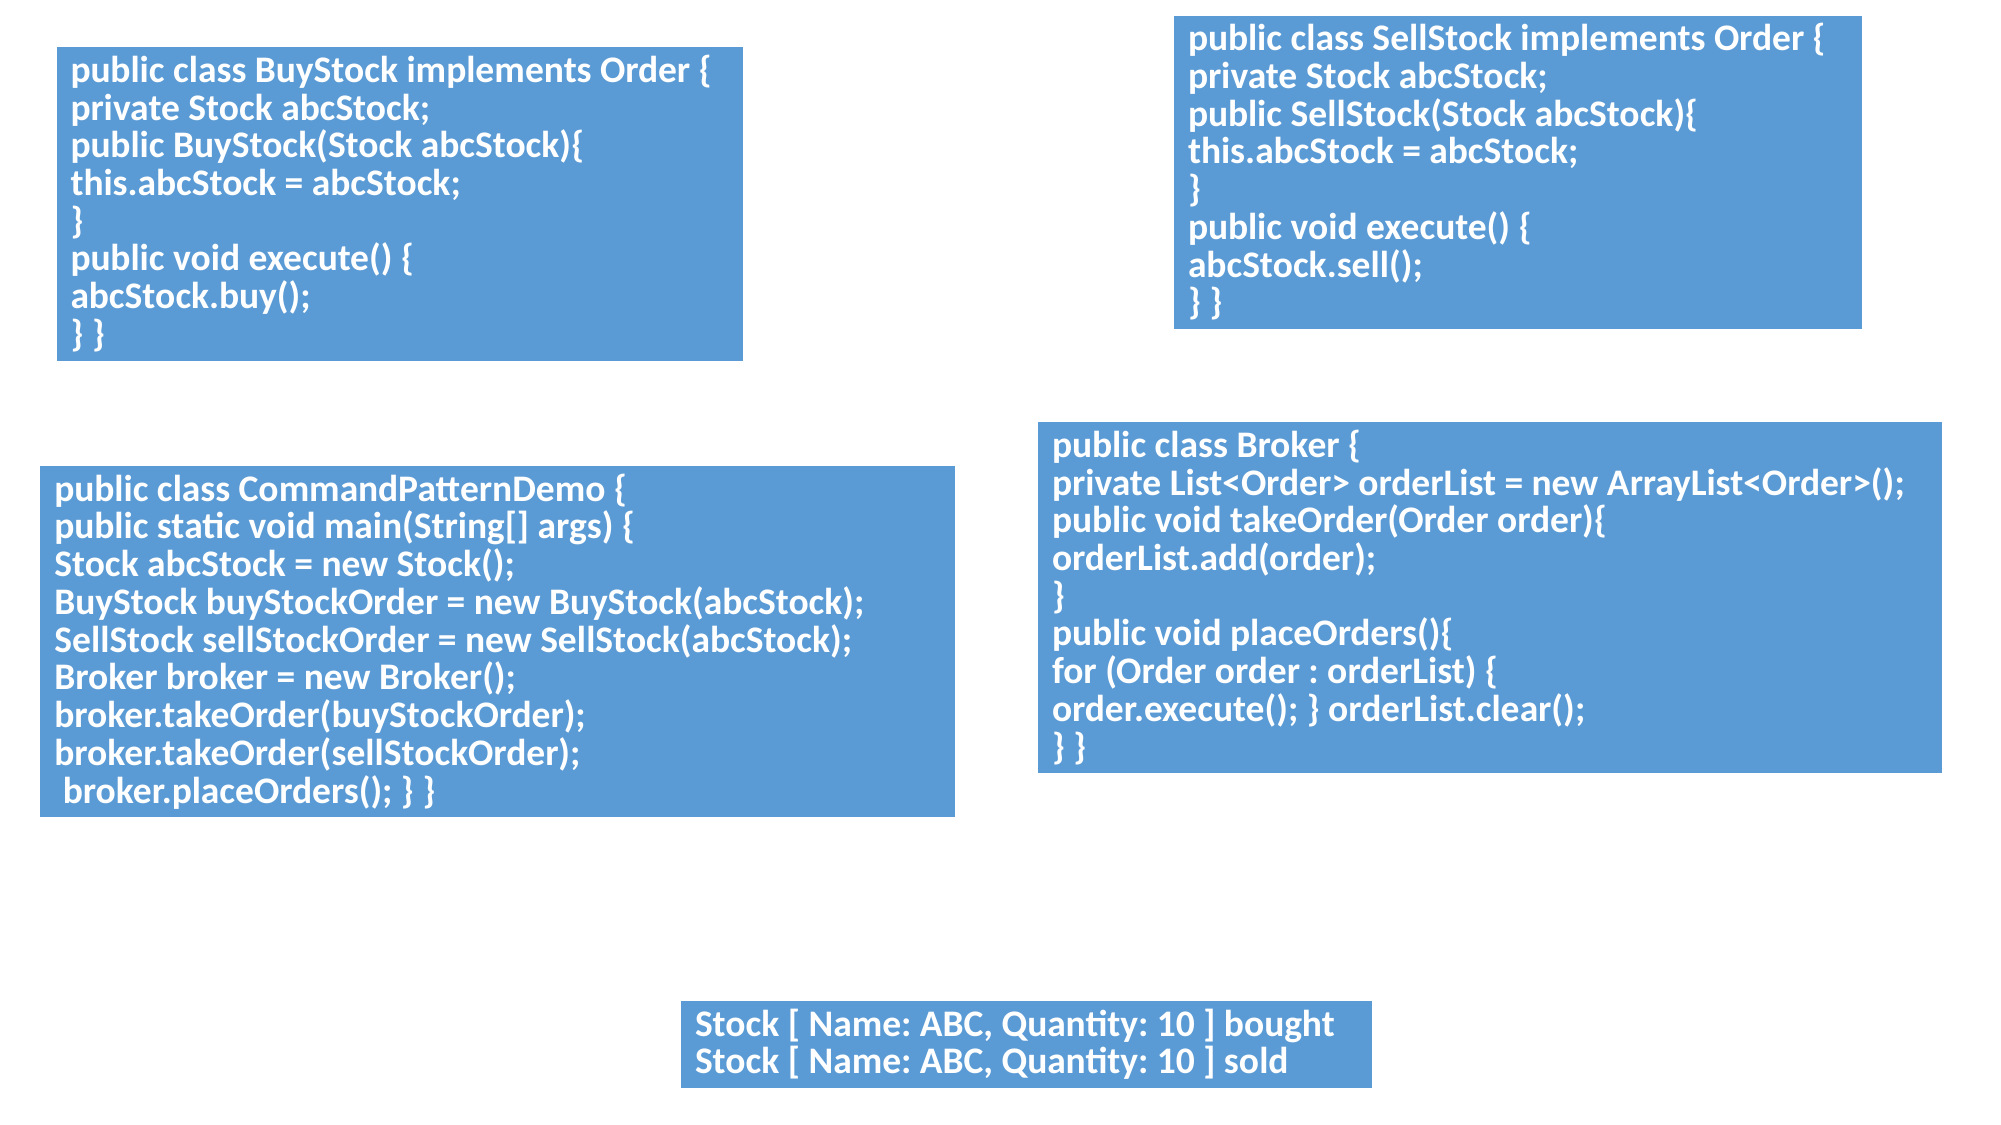

| public class SellStock implements Order { private Stock abcStock; public SellStock(Stock abcStock){ this.abcStock = abcStock; } public void execute() { abcStock.sell(); } } |
| --- |
| public class BuyStock implements Order { private Stock abcStock; public BuyStock(Stock abcStock){ this.abcStock = abcStock; } public void execute() { abcStock.buy(); } } |
| --- |
#
| public class Broker { private List<Order> orderList = new ArrayList<Order>(); public void takeOrder(Order order){ orderList.add(order); } public void placeOrders(){ for (Order order : orderList) { order.execute(); } orderList.clear(); } } |
| --- |
| public class CommandPatternDemo { public static void main(String[] args) { Stock abcStock = new Stock(); BuyStock buyStockOrder = new BuyStock(abcStock); SellStock sellStockOrder = new SellStock(abcStock); Broker broker = new Broker(); broker.takeOrder(buyStockOrder); broker.takeOrder(sellStockOrder); broker.placeOrders(); } } |
| --- |
| Stock [ Name: ABC, Quantity: 10 ] bought Stock [ Name: ABC, Quantity: 10 ] sold |
| --- |